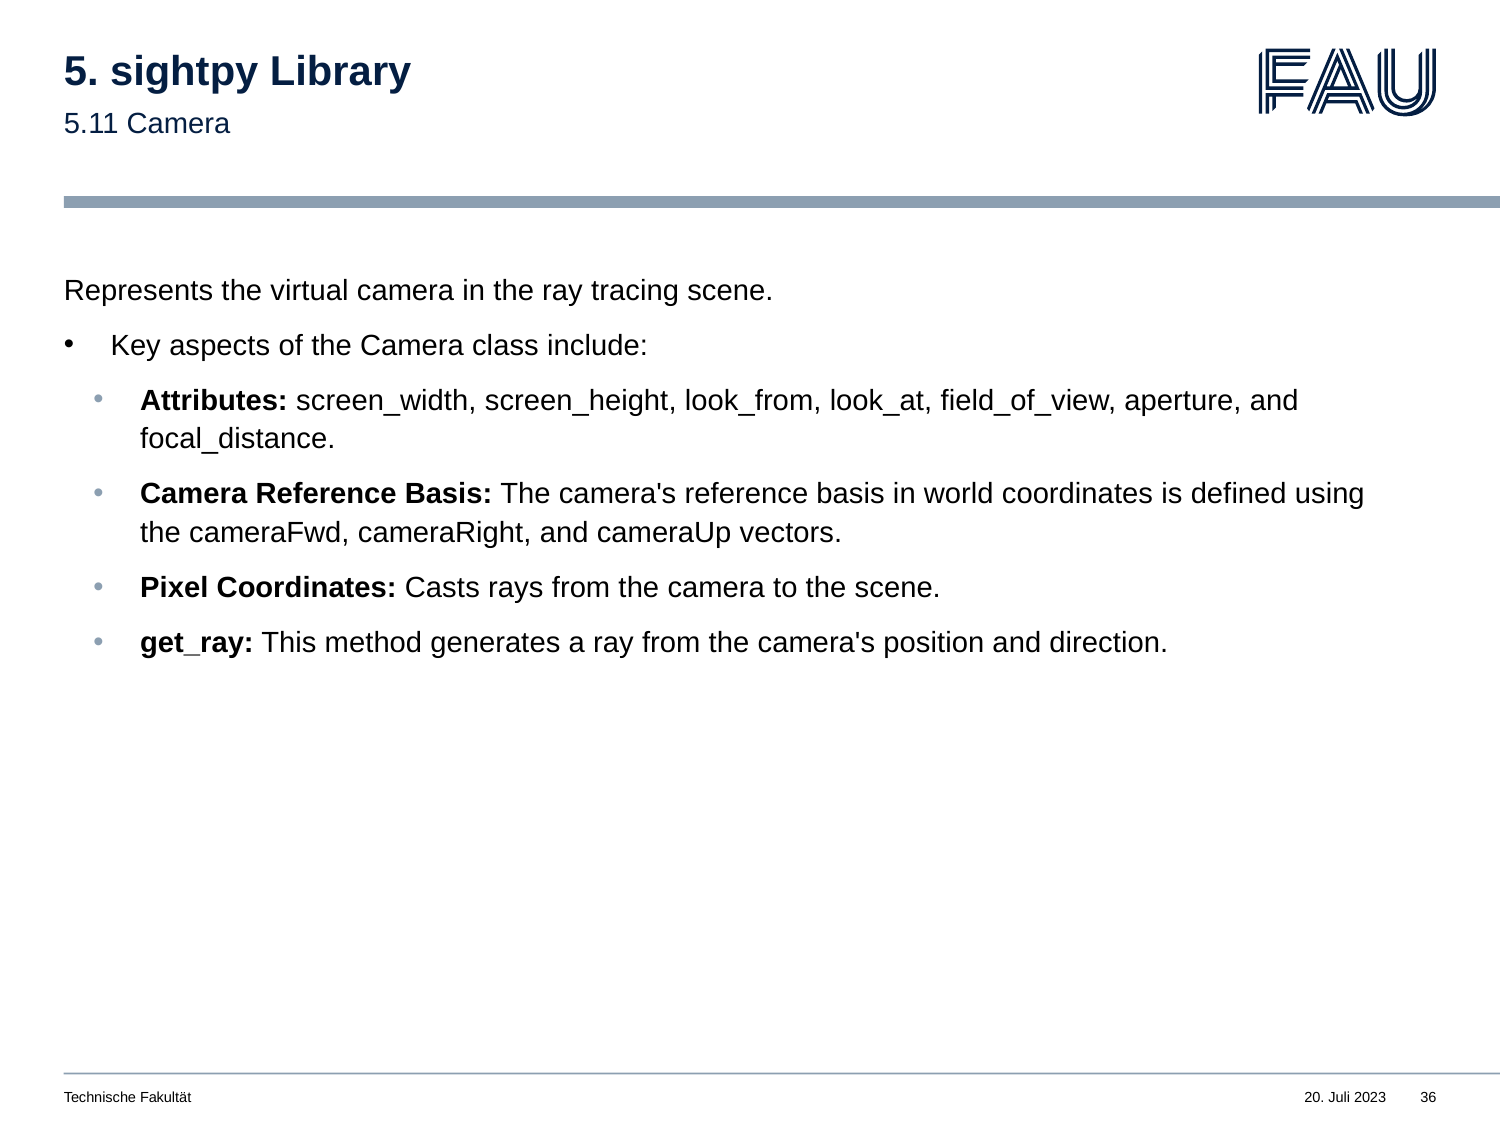

# 5. sightpy Library

5.11 Camera
Represents the virtual camera in the ray tracing scene.
Key aspects of the Camera class include:
Attributes: screen_width, screen_height, look_from, look_at, field_of_view, aperture, and focal_distance.
Camera Reference Basis: The camera's reference basis in world coordinates is defined using the cameraFwd, cameraRight, and cameraUp vectors.
Pixel Coordinates: Casts rays from the camera to the scene.
get_ray: This method generates a ray from the camera's position and direction.

Technische Fakultät
20. Juli 2023
36